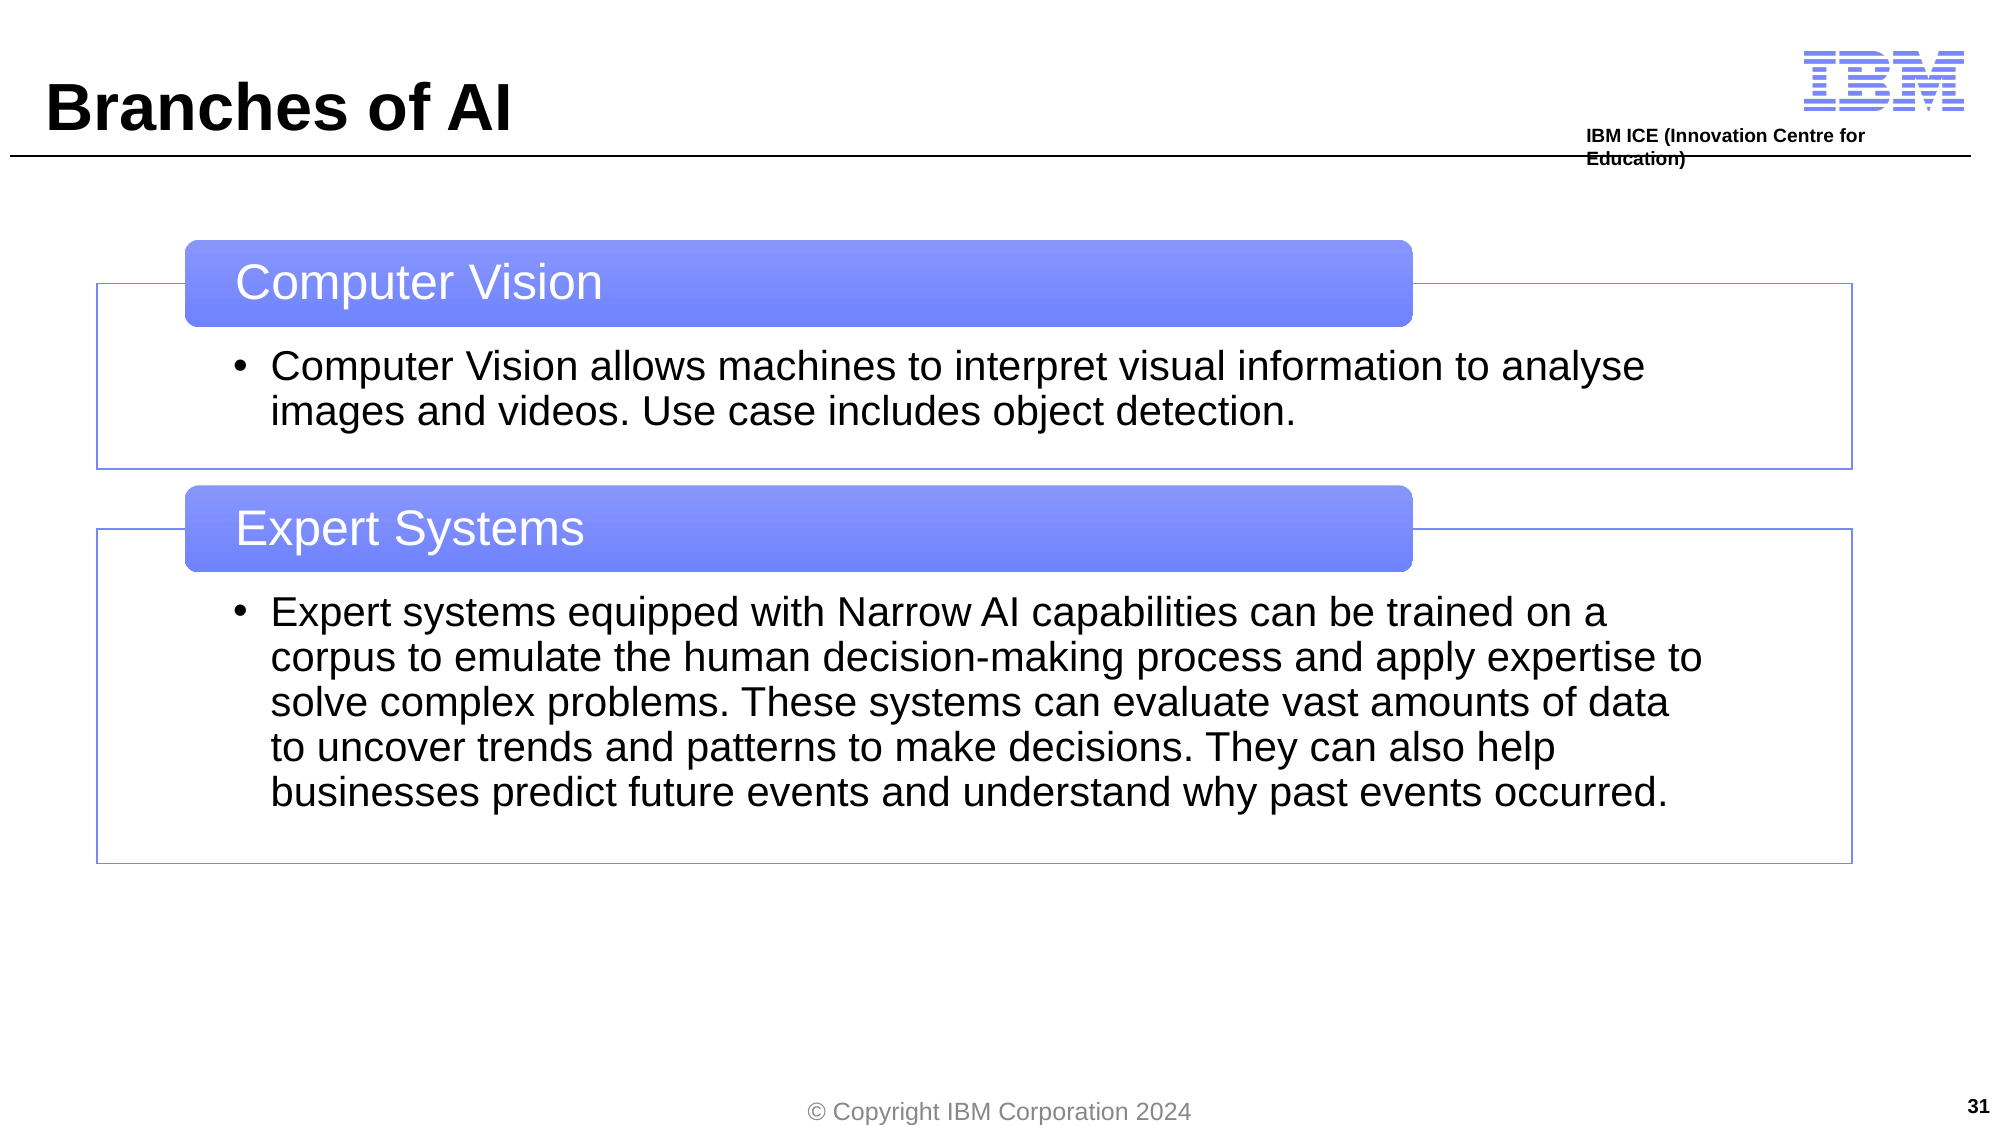

# Branches of AI

Computer Vision

Computer Vision allows machines to interpret visual information to analyse images and videos. Use case includes object detection.

Expert Systems

Expert systems equipped with Narrow AI capabilities can be trained on a corpus to emulate the human decision-making process and apply expertise to solve complex problems. These systems can evaluate vast amounts of data to uncover trends and patterns to make decisions. They can also help businesses predict future events and understand why past events occurred.
31
© Copyright IBM Corporation 2024